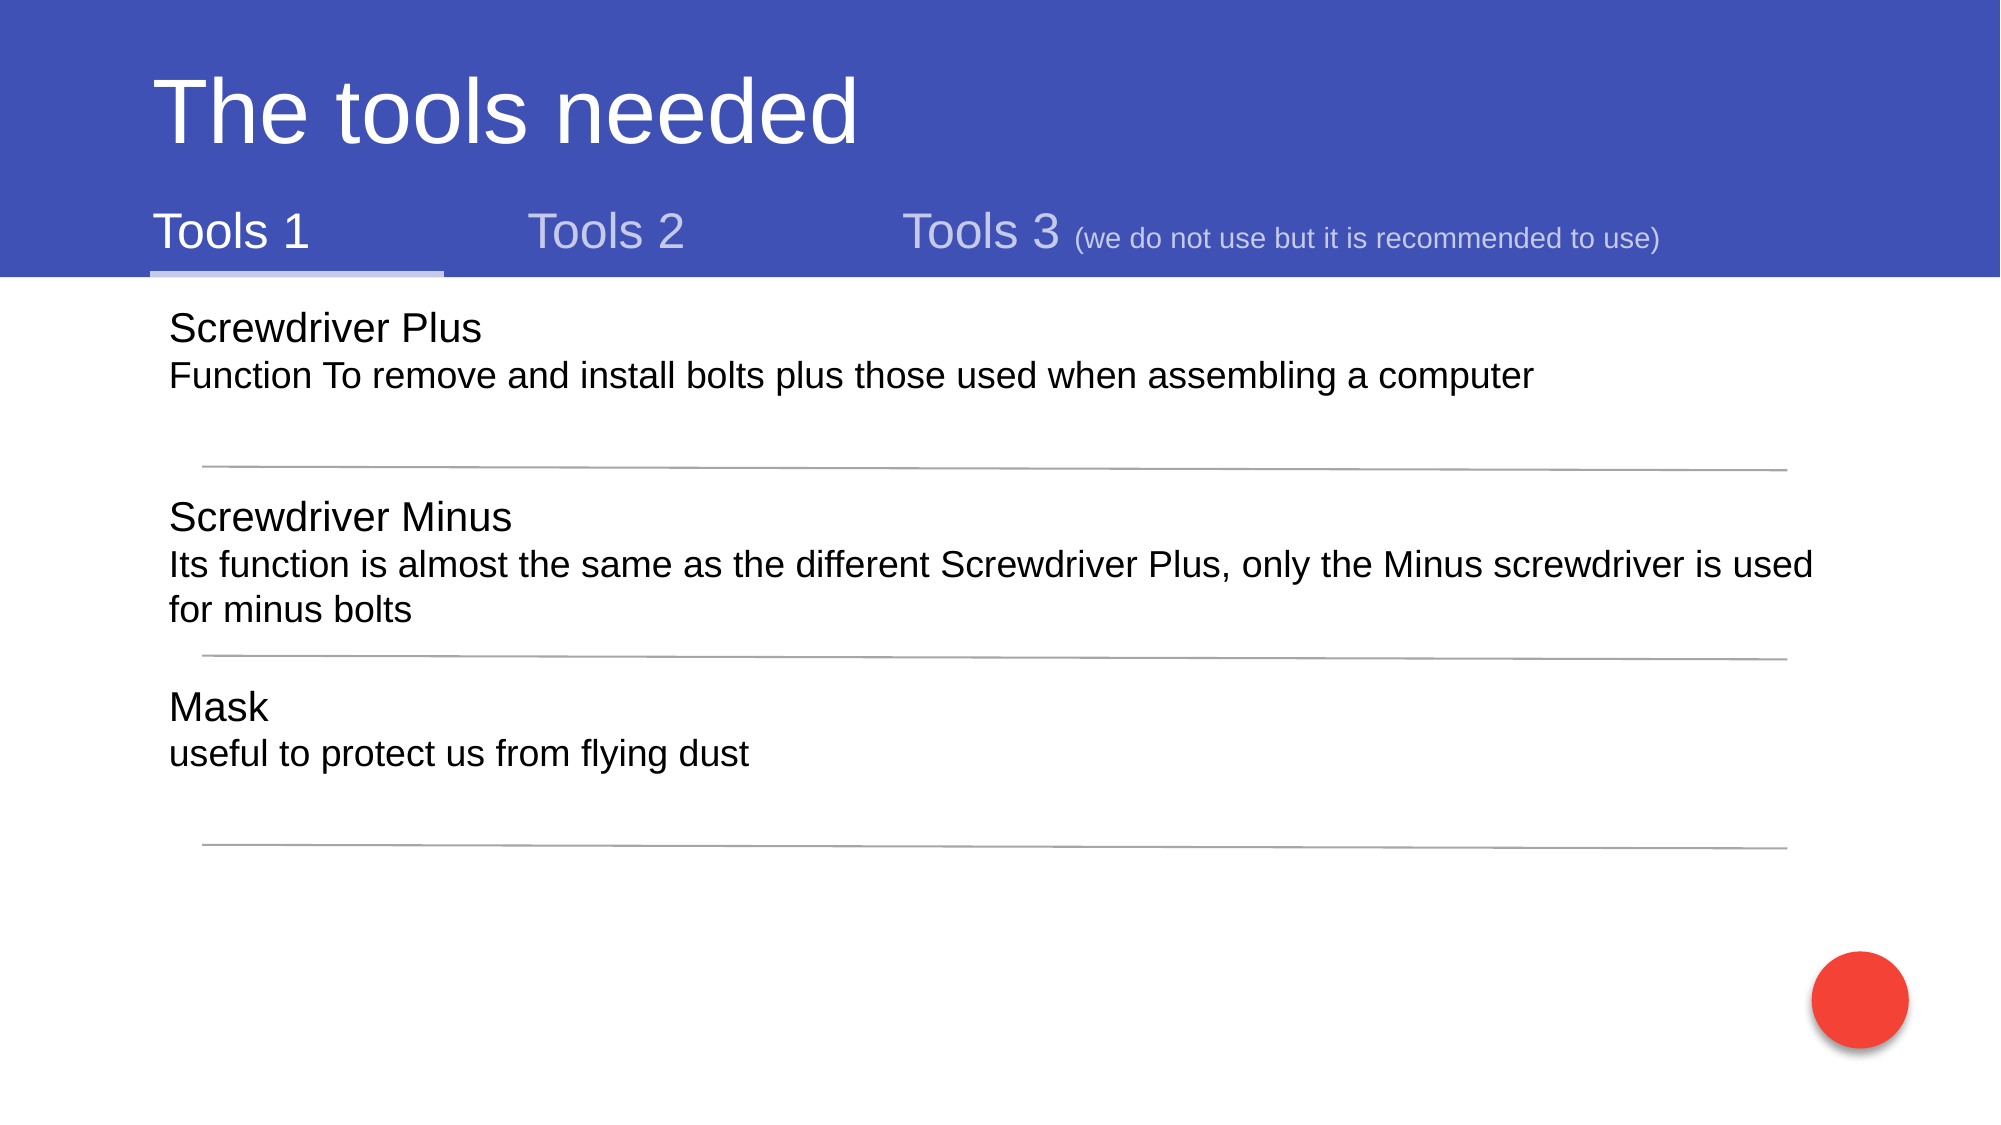

# The tools needed

Tools 1
Tools 2
Tools 3 (we do not use but it is recommended to use)
Screwdriver Plus
Function To remove and install bolts plus those used when assembling a computer
Paint brush
useful for cleaning computer hardware that has dust
Screwdriver Minus
Its function is almost the same as the different Screwdriver Plus, only the Minus screwdriver is used for minus bolts
Tissue
useful for cleaning dust and can be a base for the computer hardware components
Mask
useful to protect us from flying dust
Camera / Phone Camera
useful for documenting computer assembly activities
Taper Pliers (crocodile claws)
Serves to clamp small objects

Tweezers
Serves to take bolts / small material from a computer assembly
Antistatic Bracelet
The tool is used to prevent electrostatic discharge